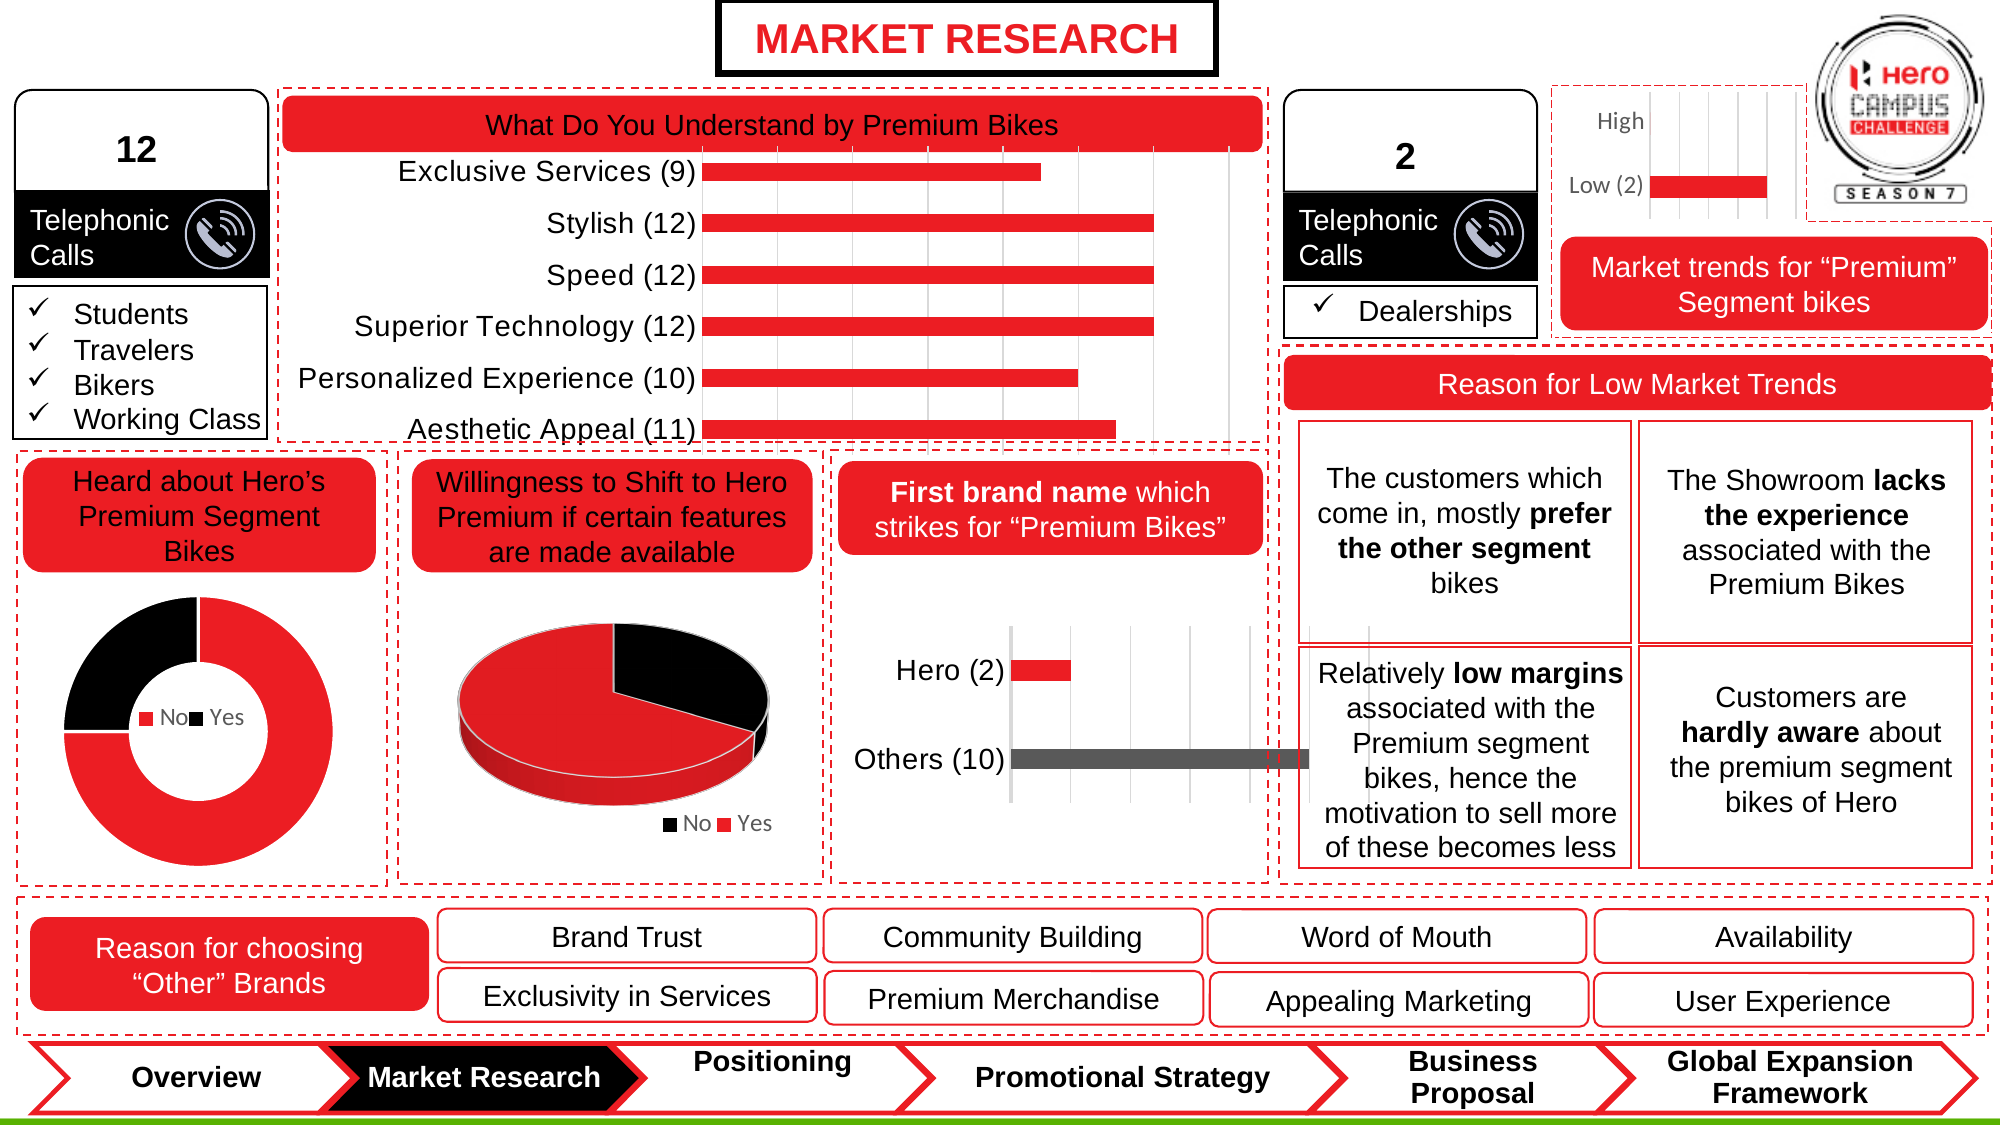

MARKET RESEARCH

### Chart

| Category | Series 1 |
|---|---|
| Low (2) | 2.0 |
| High | 0.0 |
Market trends for “Premium” Segment bikes

What Do You Understand by Premium Bikes
12
 2

### Chart

| Category | Series 1 |
|---|---|
| Aesthetic Appeal (11) | 11.0 |
| Personalized Experience (10) | 10.0 |
| Superior Technology (12) | 12.0 |
| Speed (12) | 12.0 |
| Stylish (12) | 12.0 |
| Exclusive Services (9) | 9.0 |
Telephonic Calls

Telephonic Calls

Dealerships

Students
Travelers
Bikers
Working Class

Reason for Low Market Trends

The customers which come in, mostly prefer the other segment bikes
The Showroom lacks the experience associated with the Premium Bikes
Heard about Hero’s Premium Segment Bikes
Willingness to Shift to Hero Premium if certain features are made available
First brand name which strikes for “Premium Bikes”

[unsupported chart]

### Chart

| Category | Sales |
|---|---|
| No | 9.0 |
| Yes | 3.0 |

### Chart

| Category | Series 1 |
|---|---|
| Others (10) | 10.0 |
| Hero (2) | 2.0 |
Relatively low margins associated with the Premium segment bikes, hence the motivation to sell more of these becomes less

Customers are hardly aware about the premium segment bikes of Hero

Community Building
Brand Trust
Availability
Word of Mouth
Reason for choosing “Other” Brands
Exclusivity in Services
Premium Merchandise
Appealing Marketing
User Experience
Overview
Market Research
Positioning
Promotional Strategy
Business Proposal
Global Expansion Framework